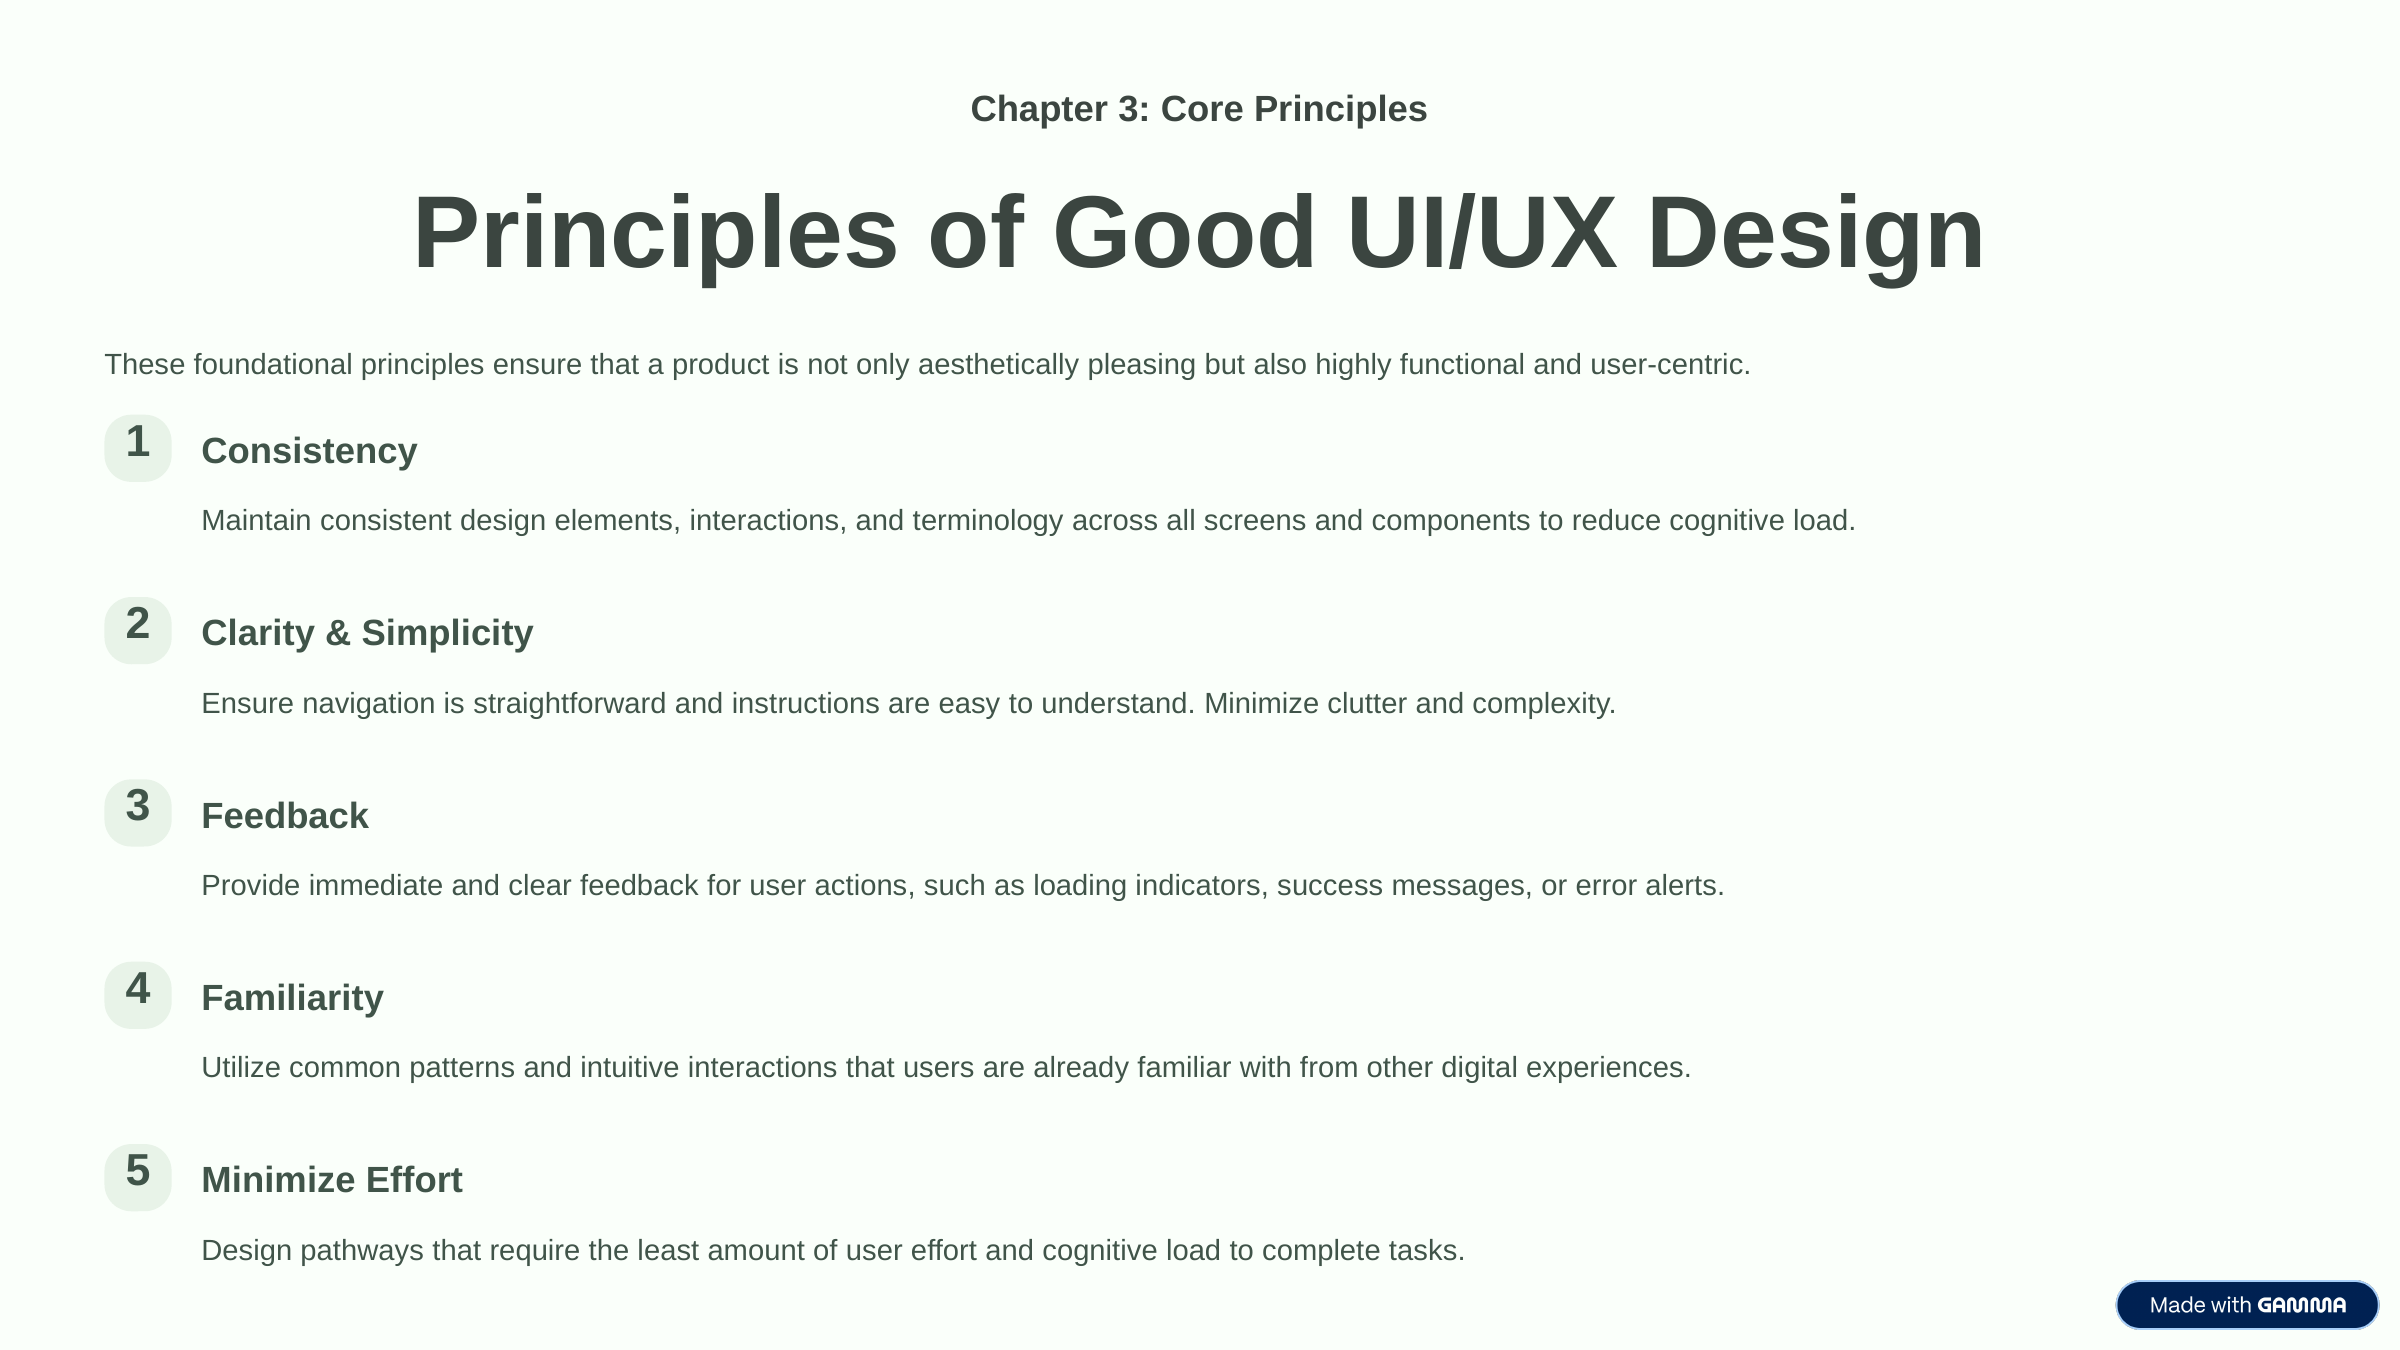

Chapter 3: Core Principles
Principles of Good UI/UX Design
These foundational principles ensure that a product is not only aesthetically pleasing but also highly functional and user-centric.

1
Consistency
Maintain consistent design elements, interactions, and terminology across all screens and components to reduce cognitive load.

2
Clarity & Simplicity
Ensure navigation is straightforward and instructions are easy to understand. Minimize clutter and complexity.

3
Feedback
Provide immediate and clear feedback for user actions, such as loading indicators, success messages, or error alerts.

4
Familiarity
Utilize common patterns and intuitive interactions that users are already familiar with from other digital experiences.

5
Minimize Effort
Design pathways that require the least amount of user effort and cognitive load to complete tasks.